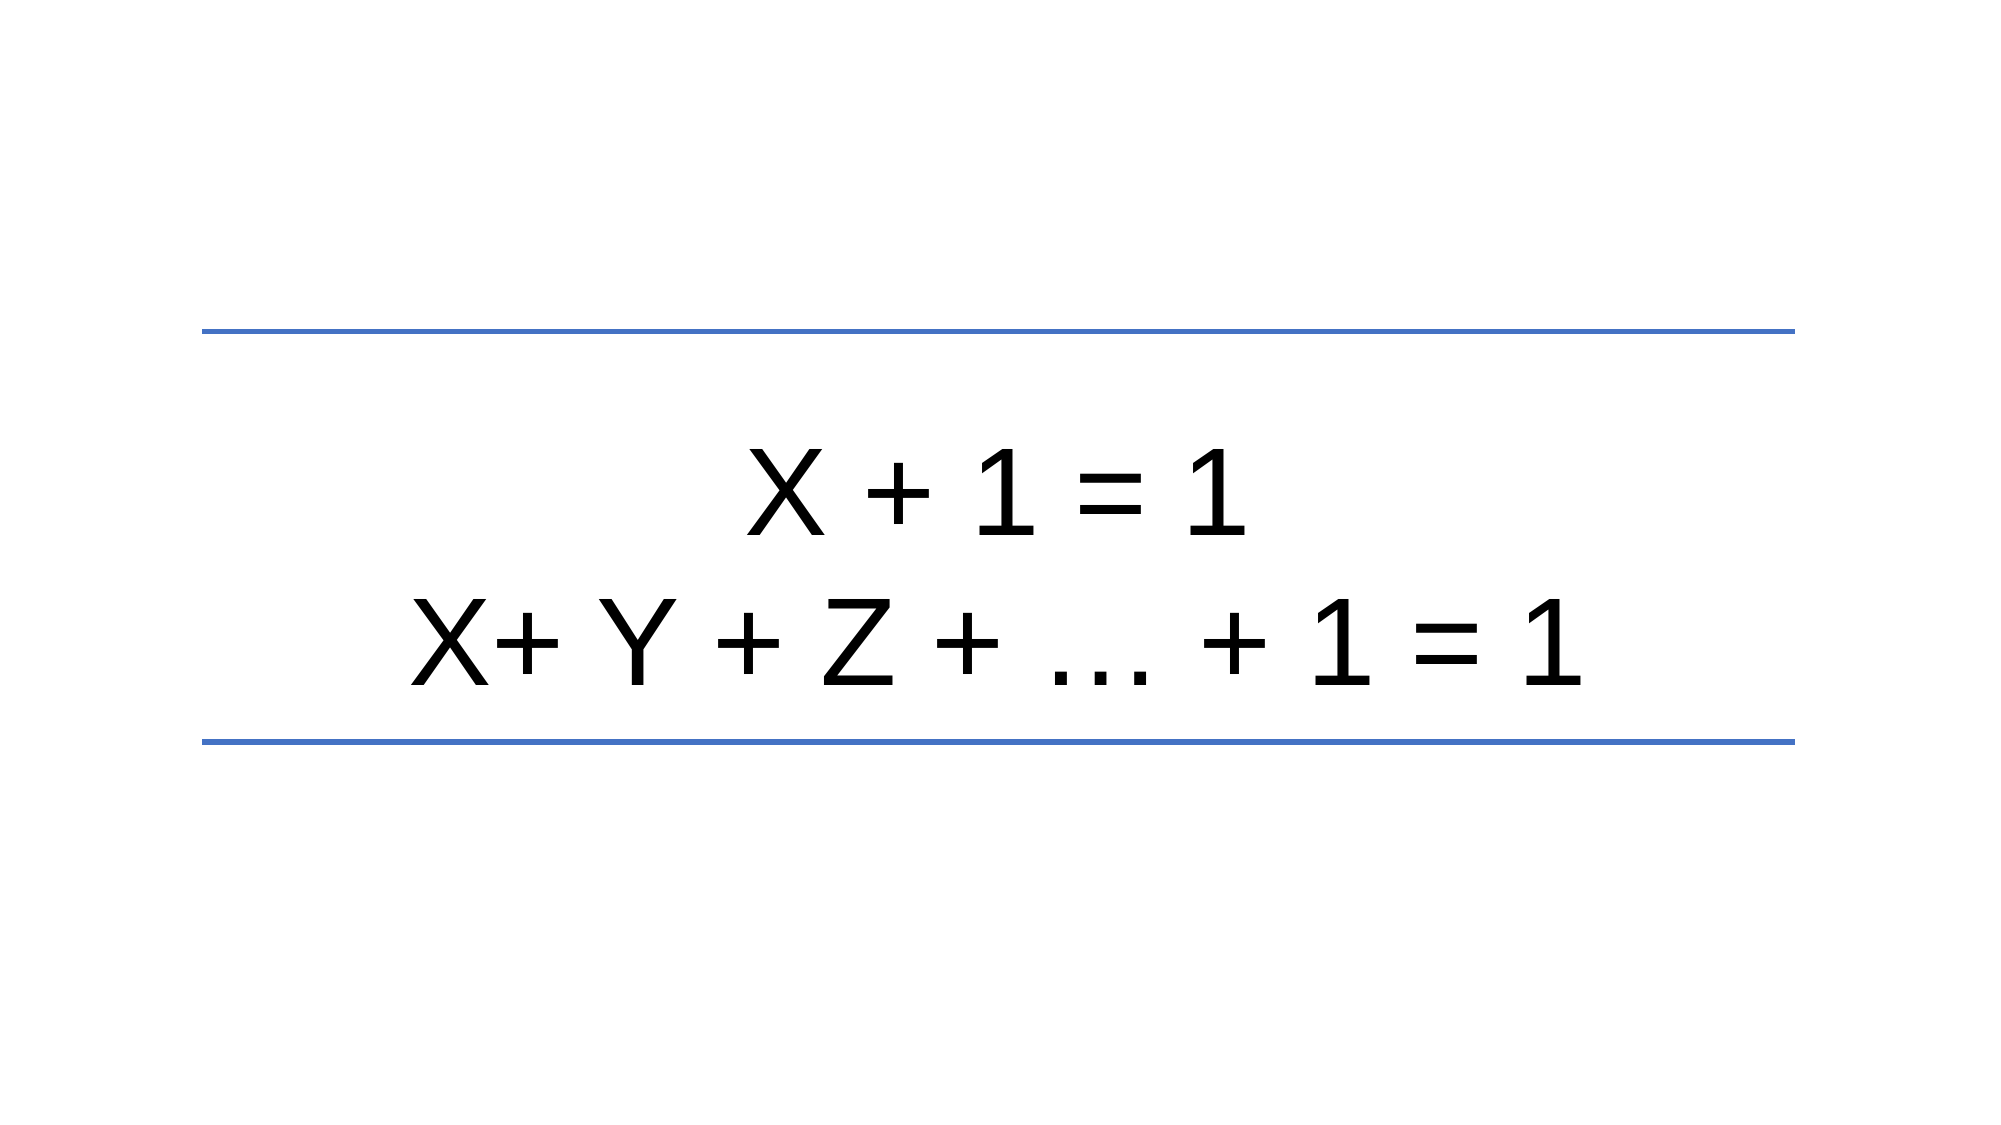

X + 1 = 1
X+ Y + Z + … + 1 = 1